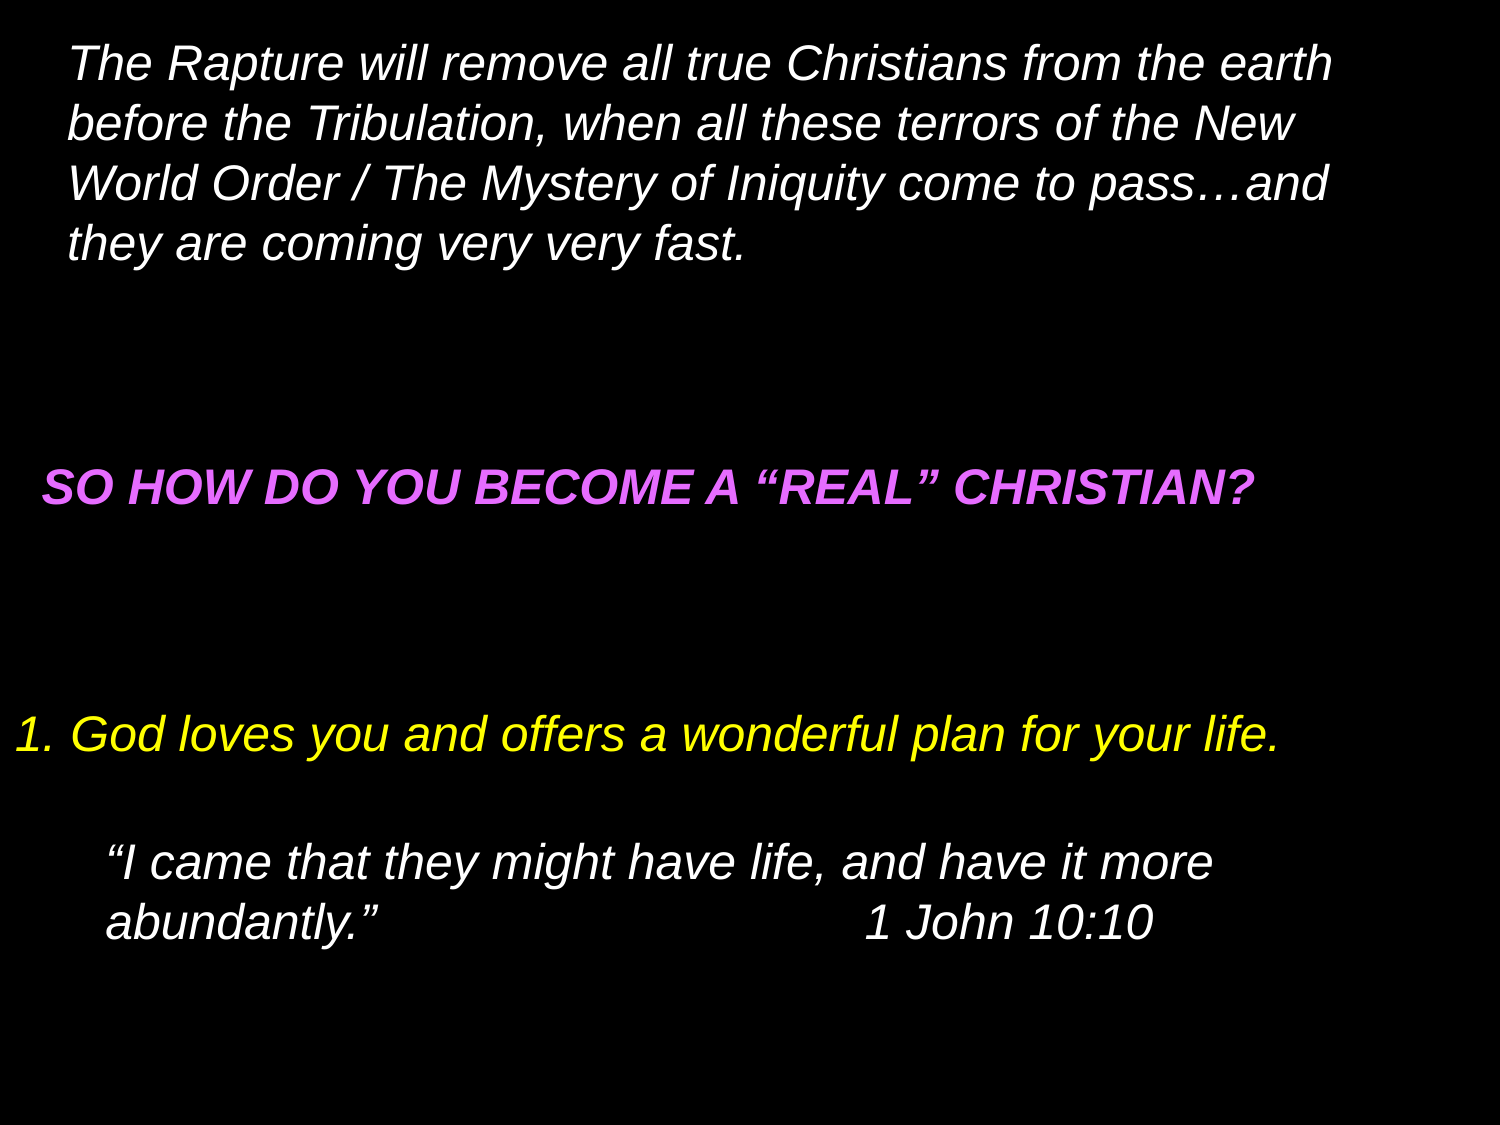

The Rapture will remove all true Christians from the earth before the Tribulation, when all these terrors of the New World Order / The Mystery of Iniquity come to pass…and they are coming very very fast.

“

SO HOW DO YOU BECOME A “REAL” CHRISTIAN?

1. God loves you and offers a wonderful plan for your life.

“I came that they might have life, and have it more abundantly.”                                   1 John 10:10